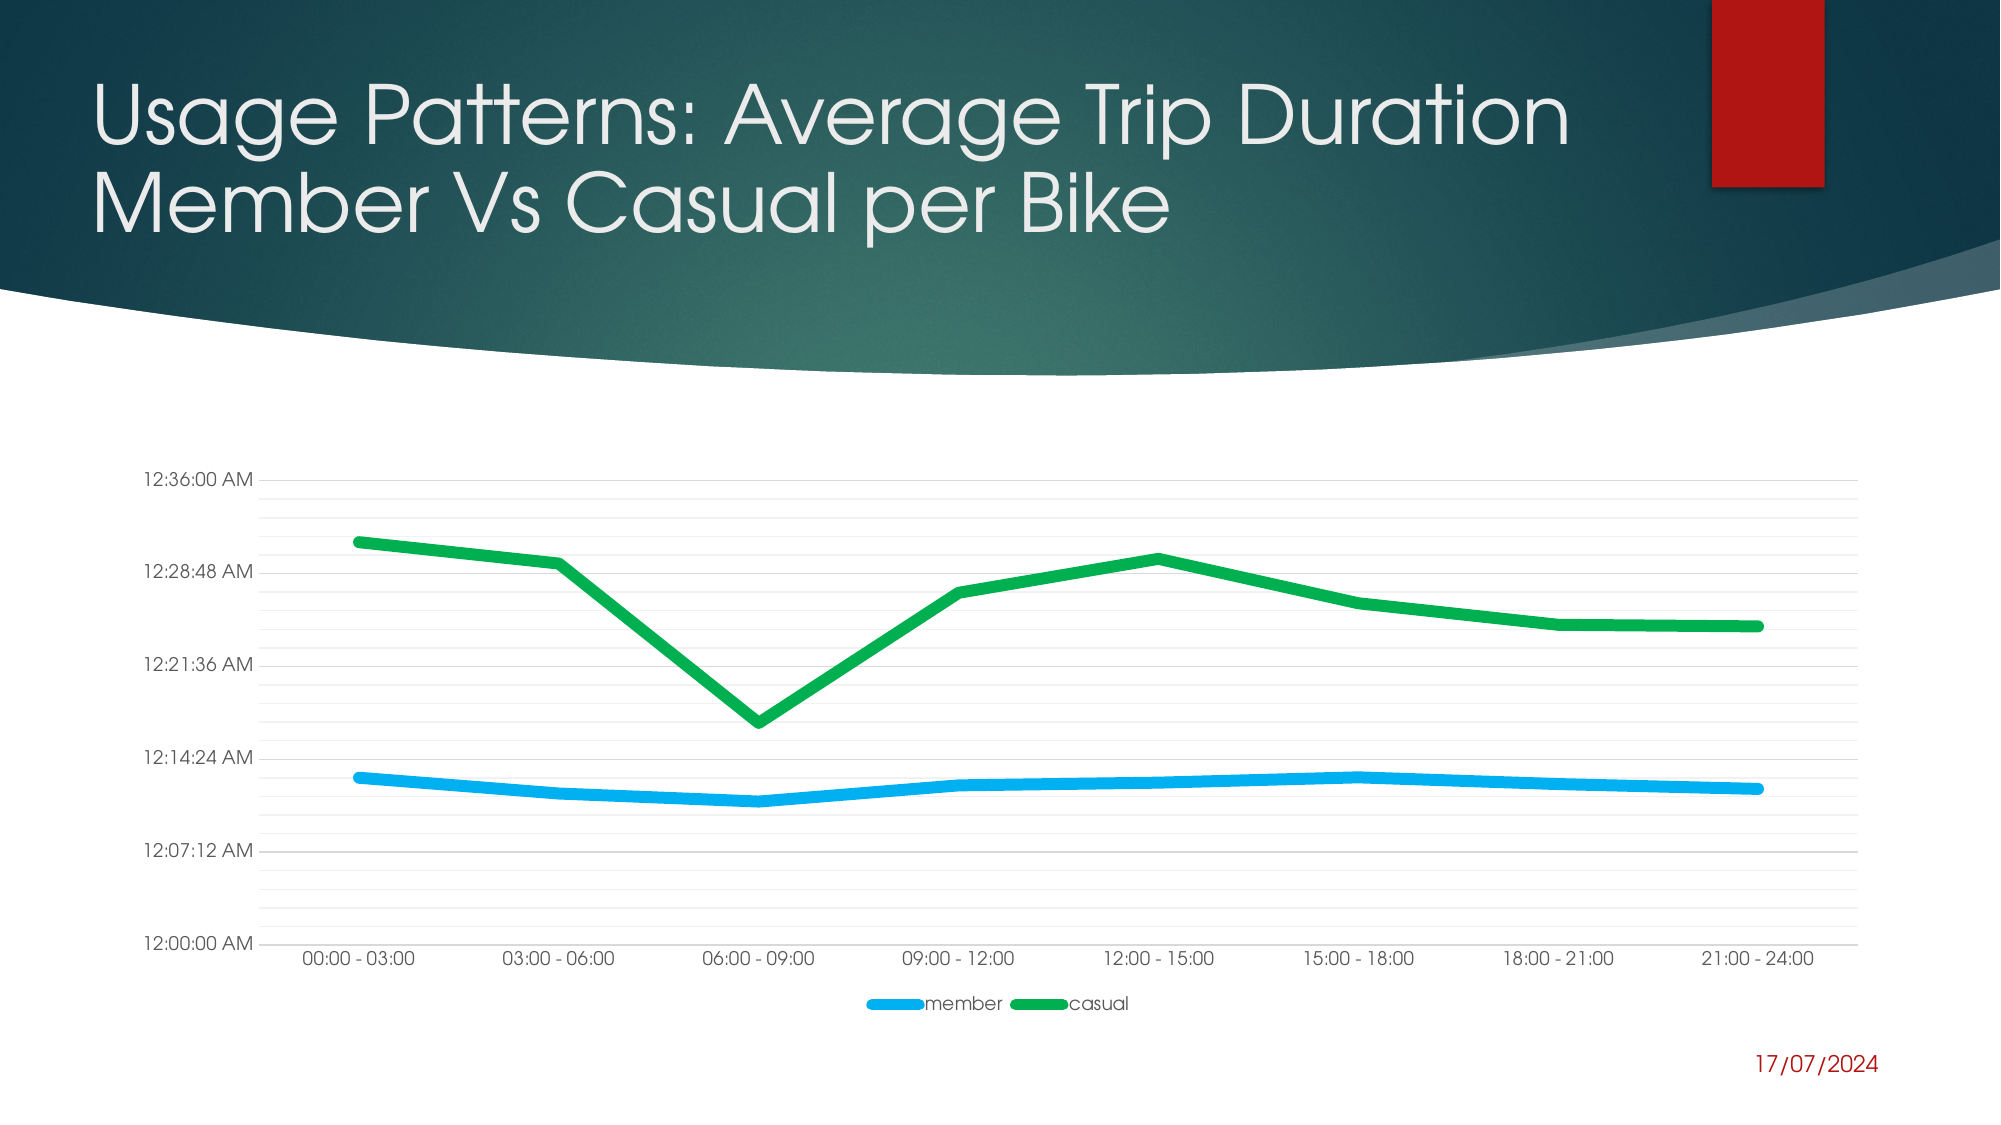

# Usage Patterns: Average Trip Duration Member Vs Casual per Bike

### Chart

| Category | member | casual |
|---|---|---|
| 00:00 - 03:00 | 0.00900535275370921 | 0.021688174228140223 |
| 03:00 - 06:00 | 0.008157161542788052 | 0.020539310164049227 |
| 06:00 - 09:00 | 0.007723718185734925 | 0.011956681295795238 |
| 09:00 - 12:00 | 0.008595398303698838 | 0.018964792425057764 |
| 12:00 - 15:00 | 0.008740519003780084 | 0.020791872617208117 |
| 15:00 - 18:00 | 0.009025966139613296 | 0.018402280780398315 |
| 18:00 - 21:00 | 0.008665400355370246 | 0.017241686760082753 |
| 21:00 - 24:00 | 0.008403277555968461 | 0.017154554312530917 |
17/07/2024